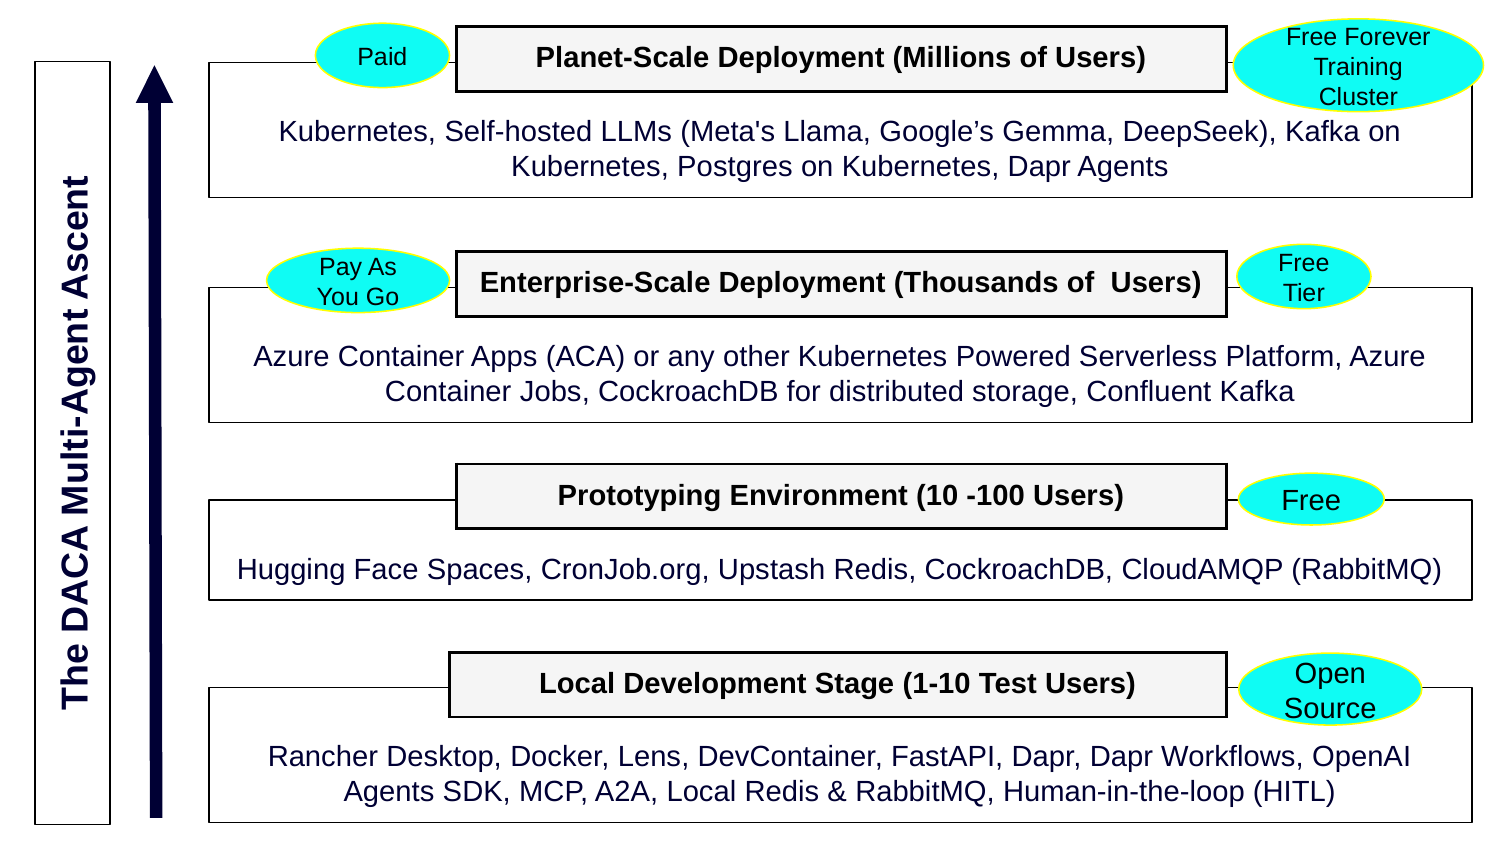

Free Forever Training Cluster
Paid
| Planet-Scale Deployment (Millions of Users) |
| --- |

Kubernetes, Self-hosted LLMs (Meta's Llama, Google’s Gemma, DeepSeek), Kafka on Kubernetes, Postgres on Kubernetes, Dapr Agents
Free Tier
Pay As You Go
| Enterprise-Scale Deployment (Thousands of Users) |
| --- |

Azure Container Apps (ACA) or any other Kubernetes Powered Serverless Platform, Azure Container Jobs, CockroachDB for distributed storage, Confluent Kafka
The DACA Multi-Agent Ascent
| Prototyping Environment (10 -100 Users) |
| --- |
Free

Hugging Face Spaces, CronJob.org, Upstash Redis, CockroachDB, CloudAMQP (RabbitMQ)
| Local Development Stage (1-10 Test Users) |
| --- |
Open Source

Rancher Desktop, Docker, Lens, DevContainer, FastAPI, Dapr, Dapr Workflows, OpenAI Agents SDK, MCP, A2A, Local Redis & RabbitMQ, Human-in-the-loop (HITL)